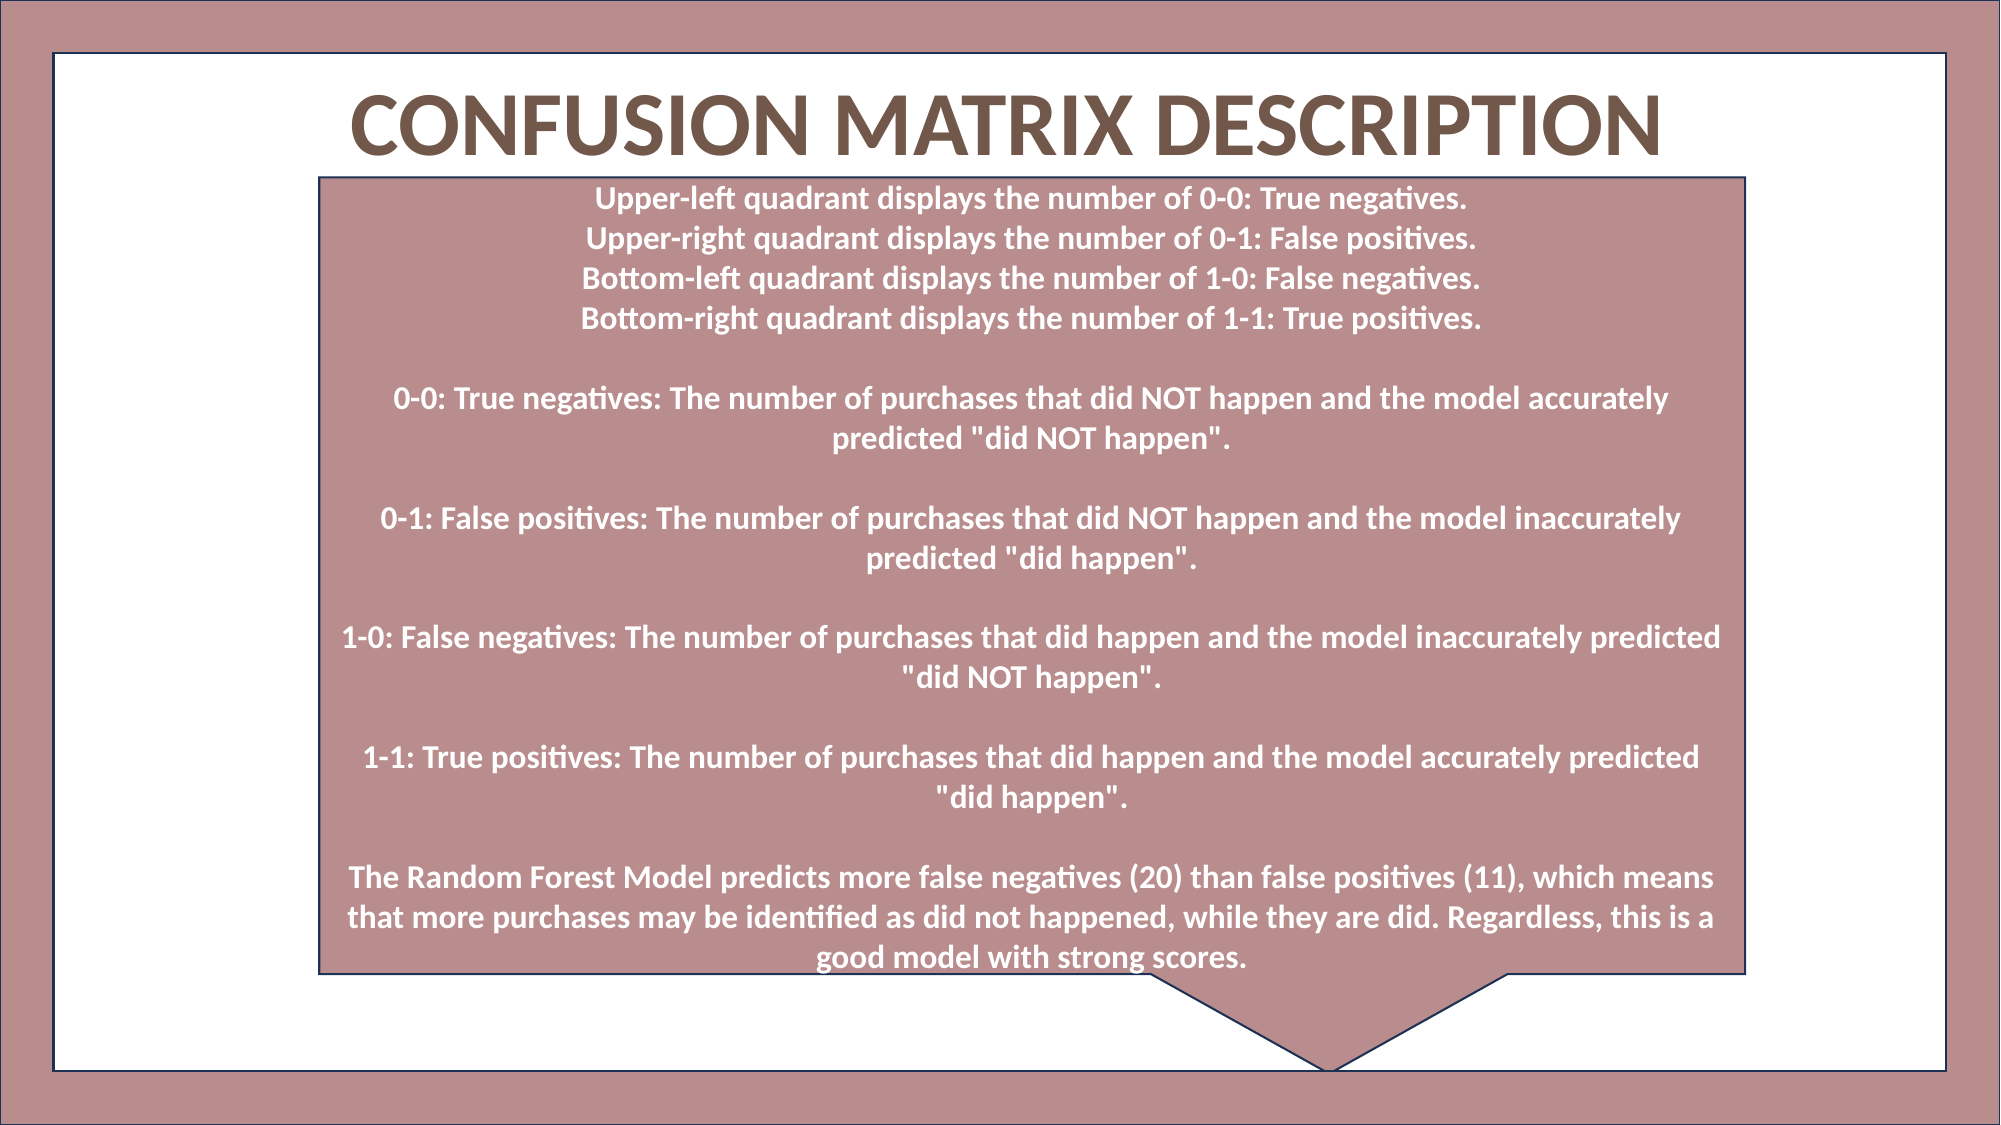

CONFUSION MATRIX DESCRIPTION
Upper-left quadrant displays the number of 0-0: True negatives.
Upper-right quadrant displays the number of 0-1: False positives.
Bottom-left quadrant displays the number of 1-0: False negatives.
Bottom-right quadrant displays the number of 1-1: True positives.

0-0: True negatives: The number of purchases that did NOT happen and the model accurately predicted "did NOT happen".

0-1: False positives: The number of purchases that did NOT happen and the model inaccurately predicted "did happen".

1-0: False negatives: The number of purchases that did happen and the model inaccurately predicted "did NOT happen".

1-1: True positives: The number of purchases that did happen and the model accurately predicted "did happen".

The Random Forest Model predicts more false negatives (20) than false positives (11), which means that more purchases may be identified as did not happened, while they are did. Regardless, this is a good model with strong scores.